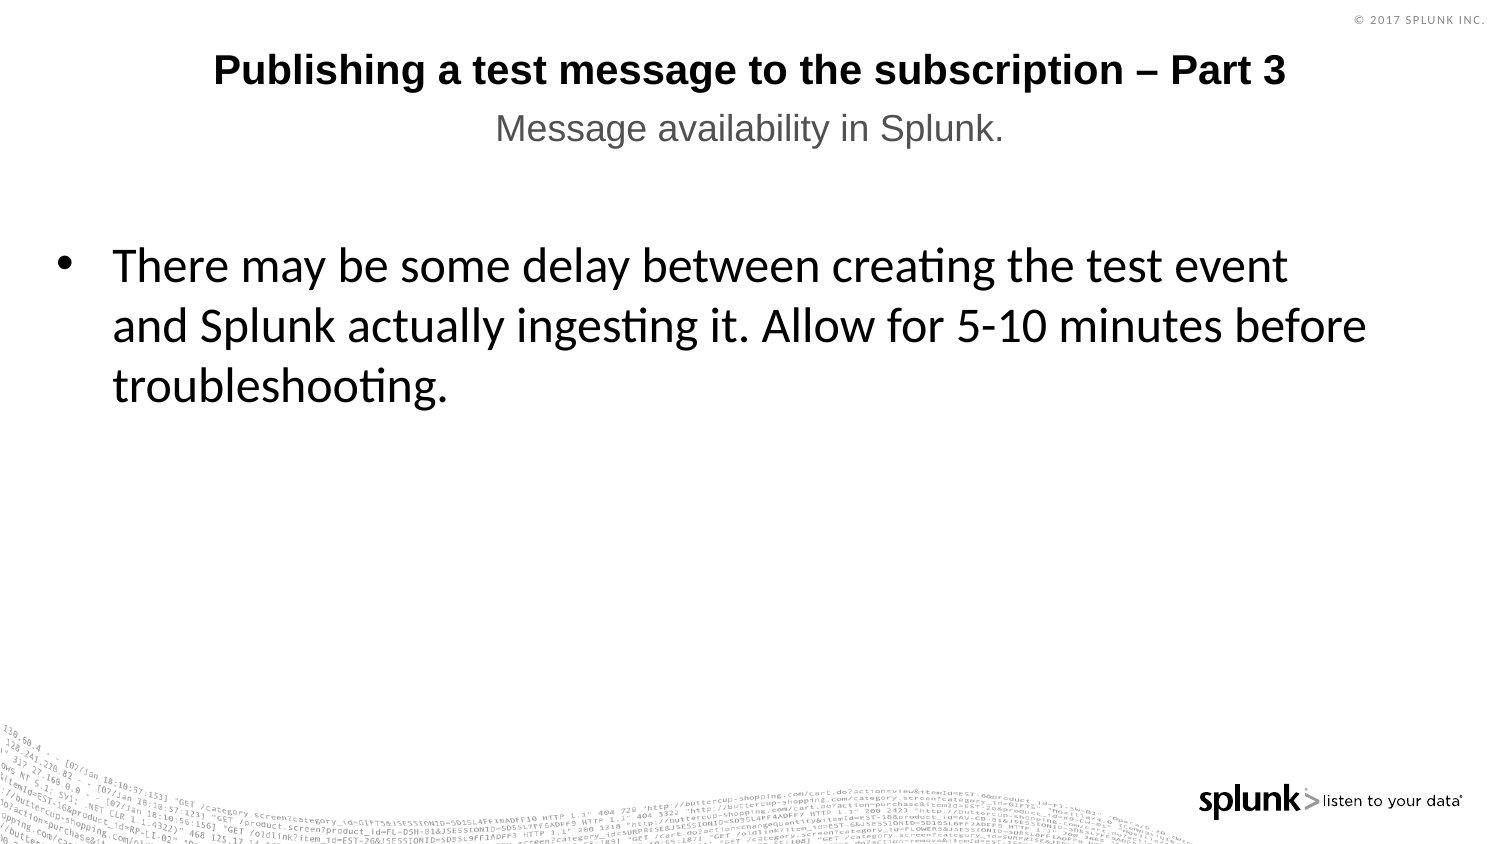

# Publishing a test message to the subscription – Part 3
Message availability in Splunk.
There may be some delay between creating the test event and Splunk actually ingesting it. Allow for 5-10 minutes before troubleshooting.